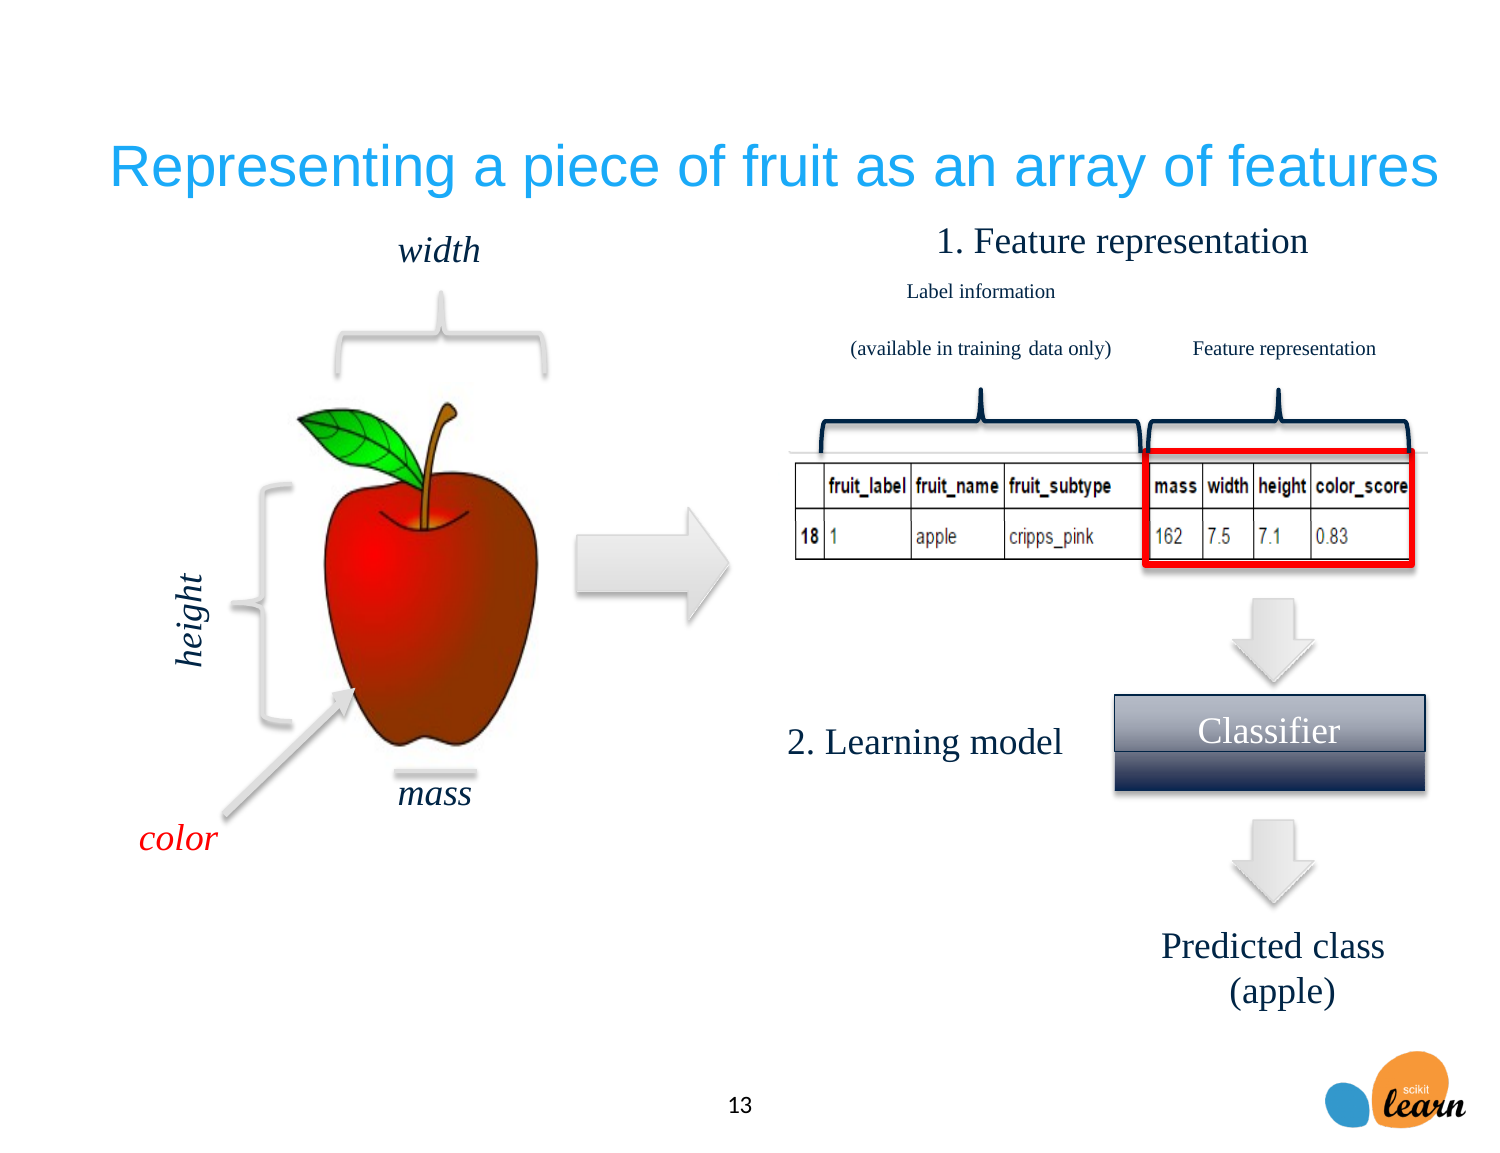

APPLIED MACHINE  LEARNING IN PYTHON

# Representing a piece of fruit as an array of features
1. Feature representation
Label information
width

(available in training data only)	Feature representation

height

Classifier

2. Learning model

mass

color

Predicted class  (apple)